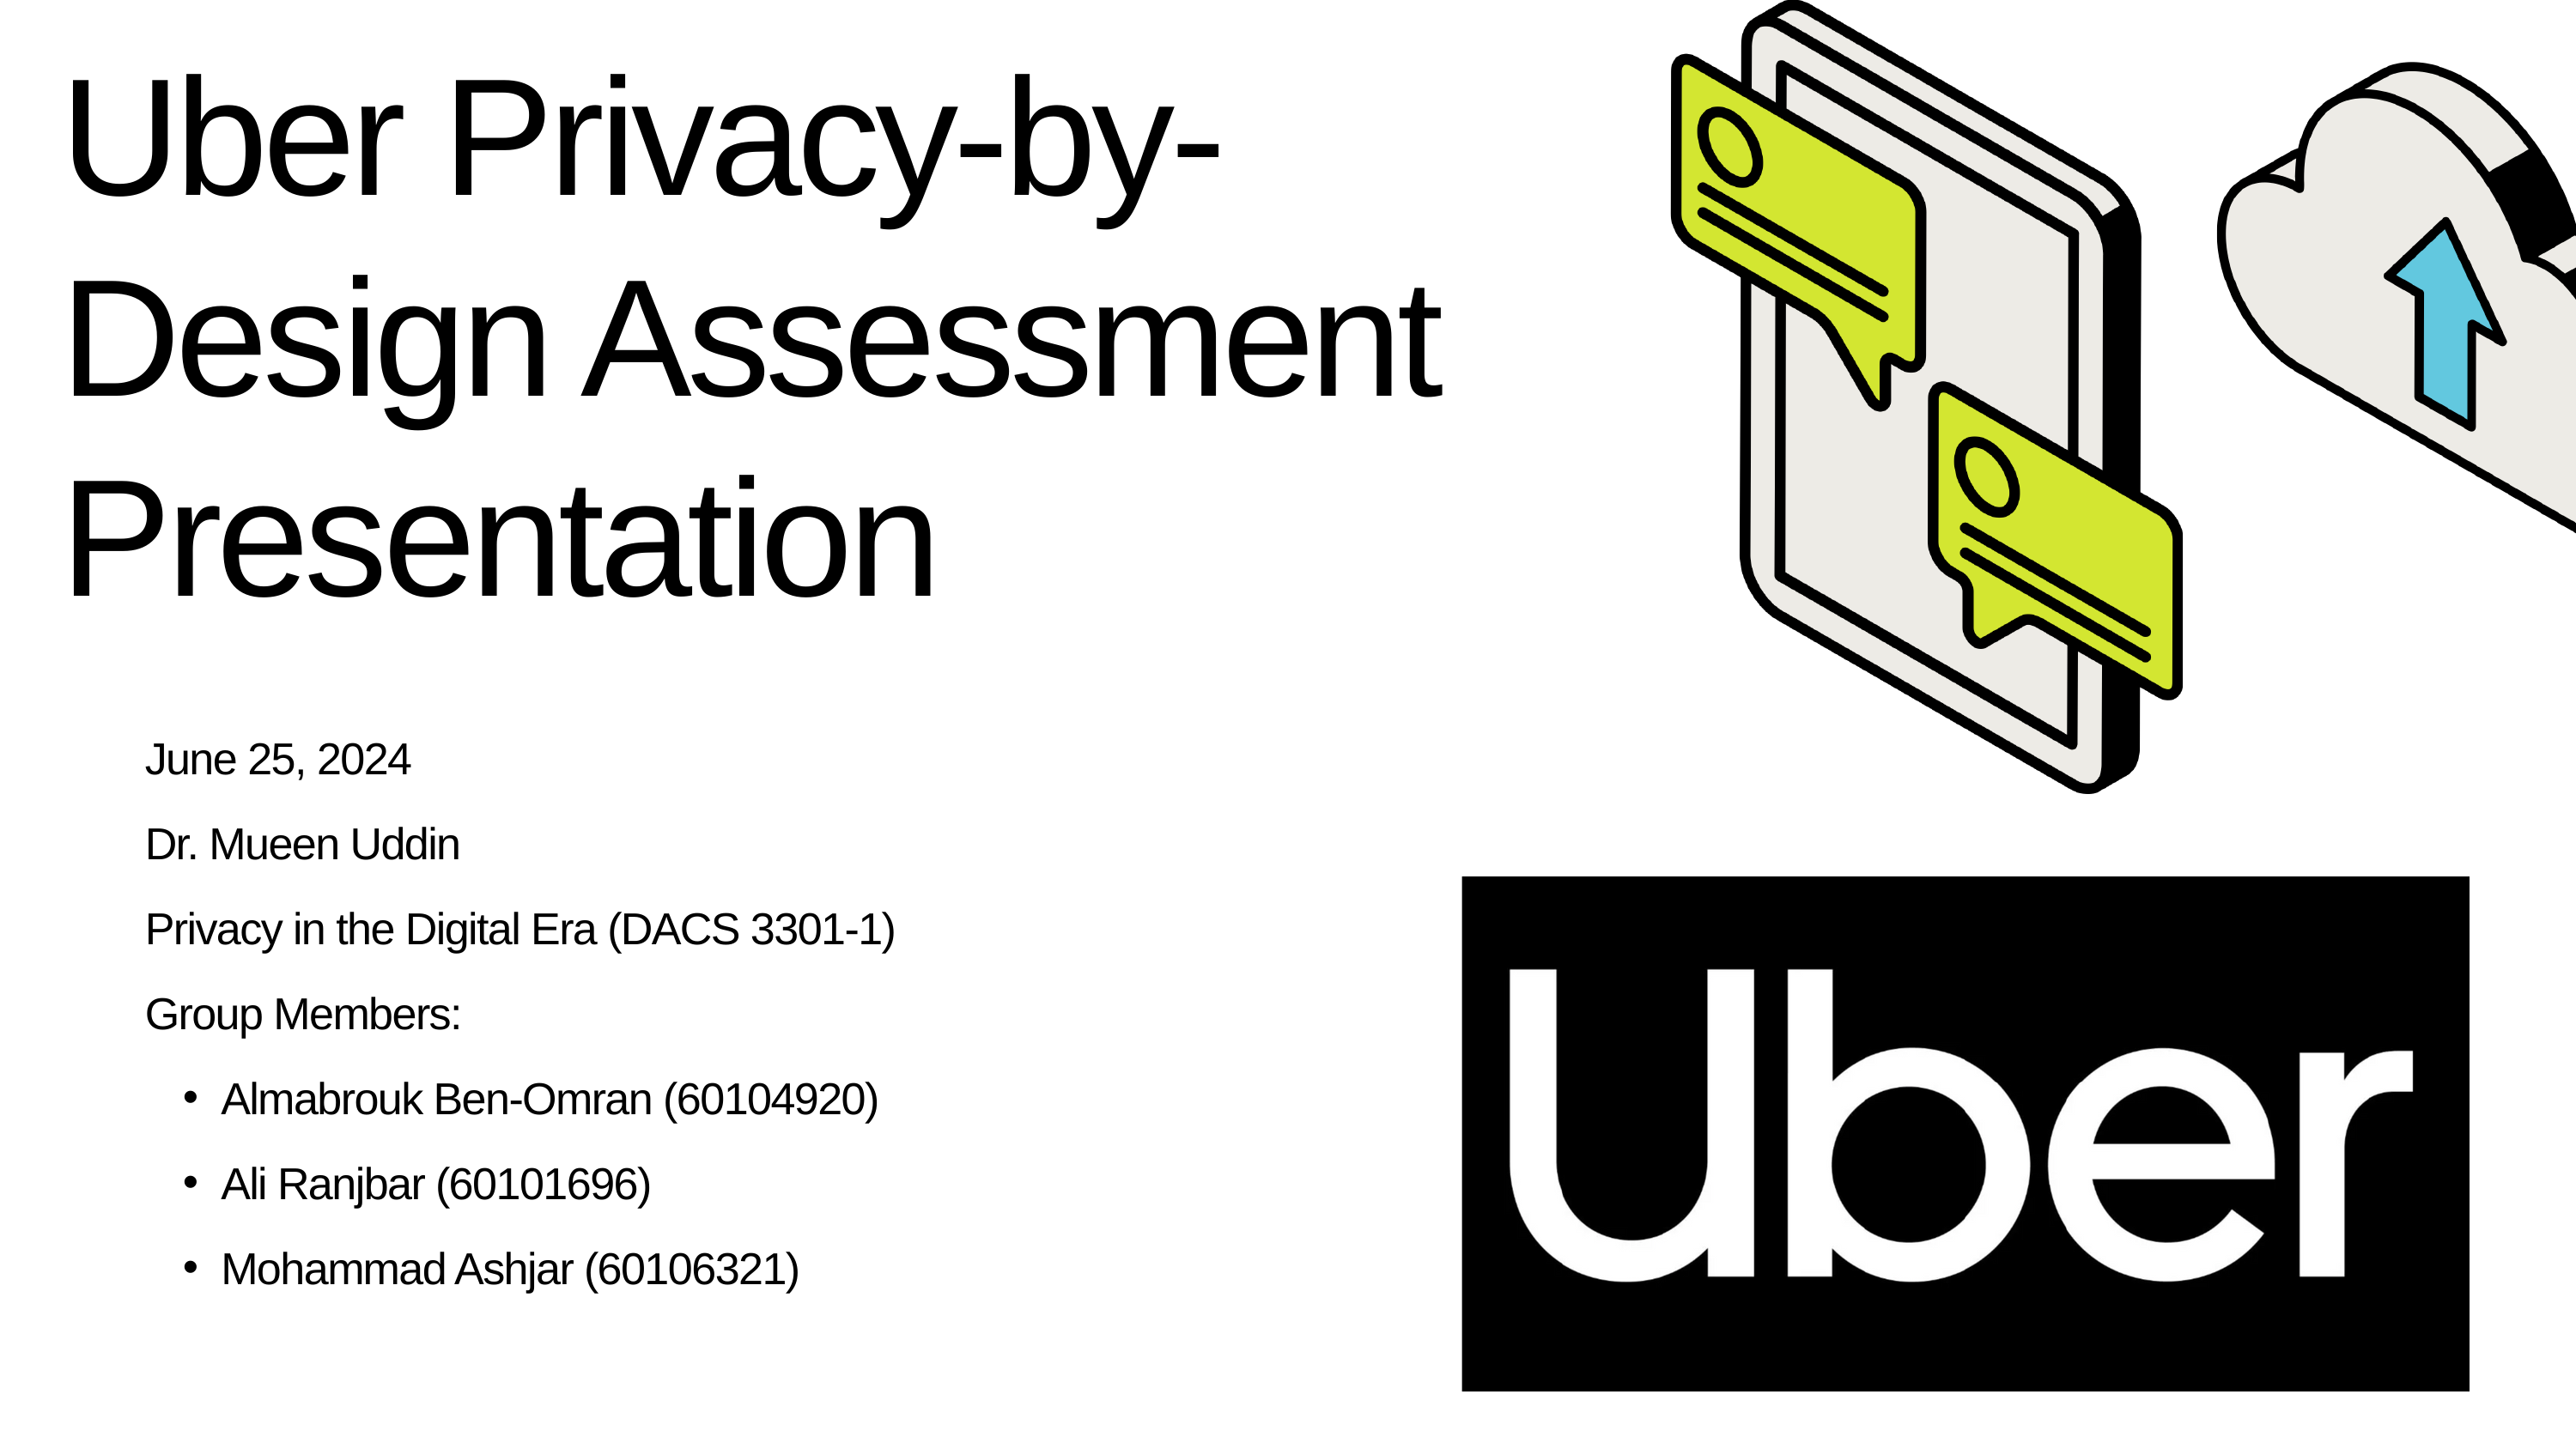

Uber Privacy-by-Design Assessment Presentation

June 25, 2024
Dr. Mueen Uddin
Privacy in the Digital Era (DACS 3301-1)
Group Members:
Almabrouk Ben-Omran (60104920)
Ali Ranjbar (60101696)
Mohammad Ashjar (60106321)